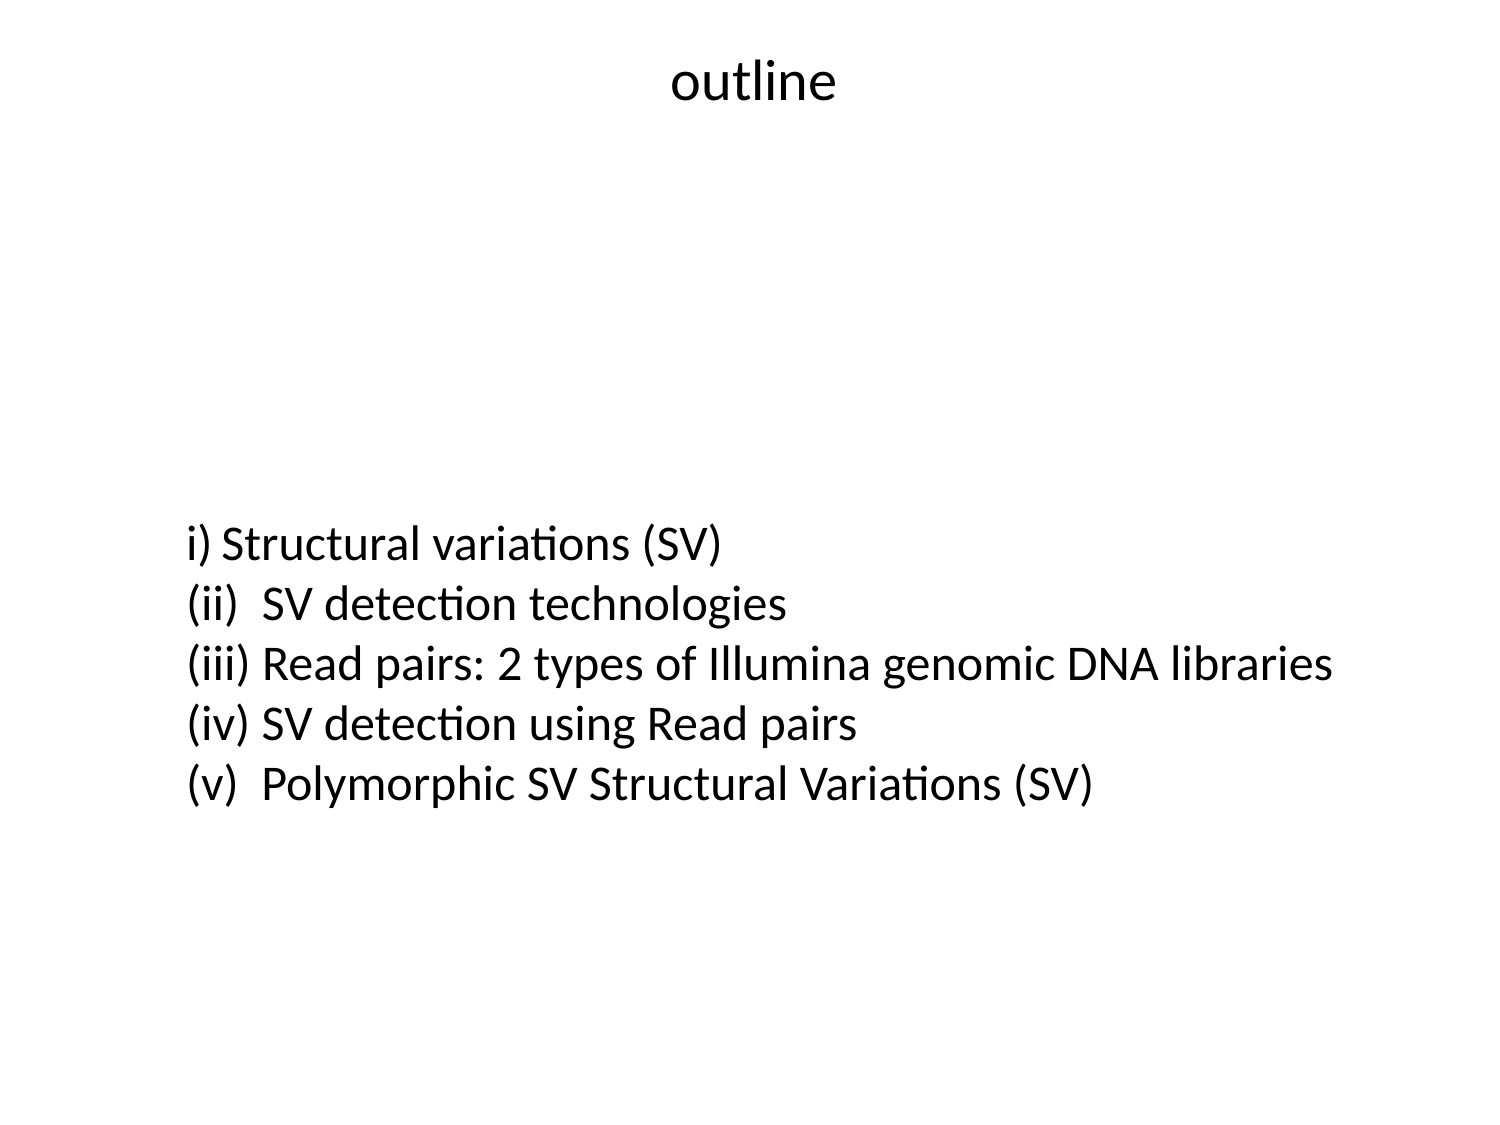

outline
Structural variations (SV)
(ii)  SV detection technologies
(iii) Read pairs: 2 types of Illumina genomic DNA libraries
(iv) SV detection using Read pairs
(v)  Polymorphic SV Structural Variations (SV)